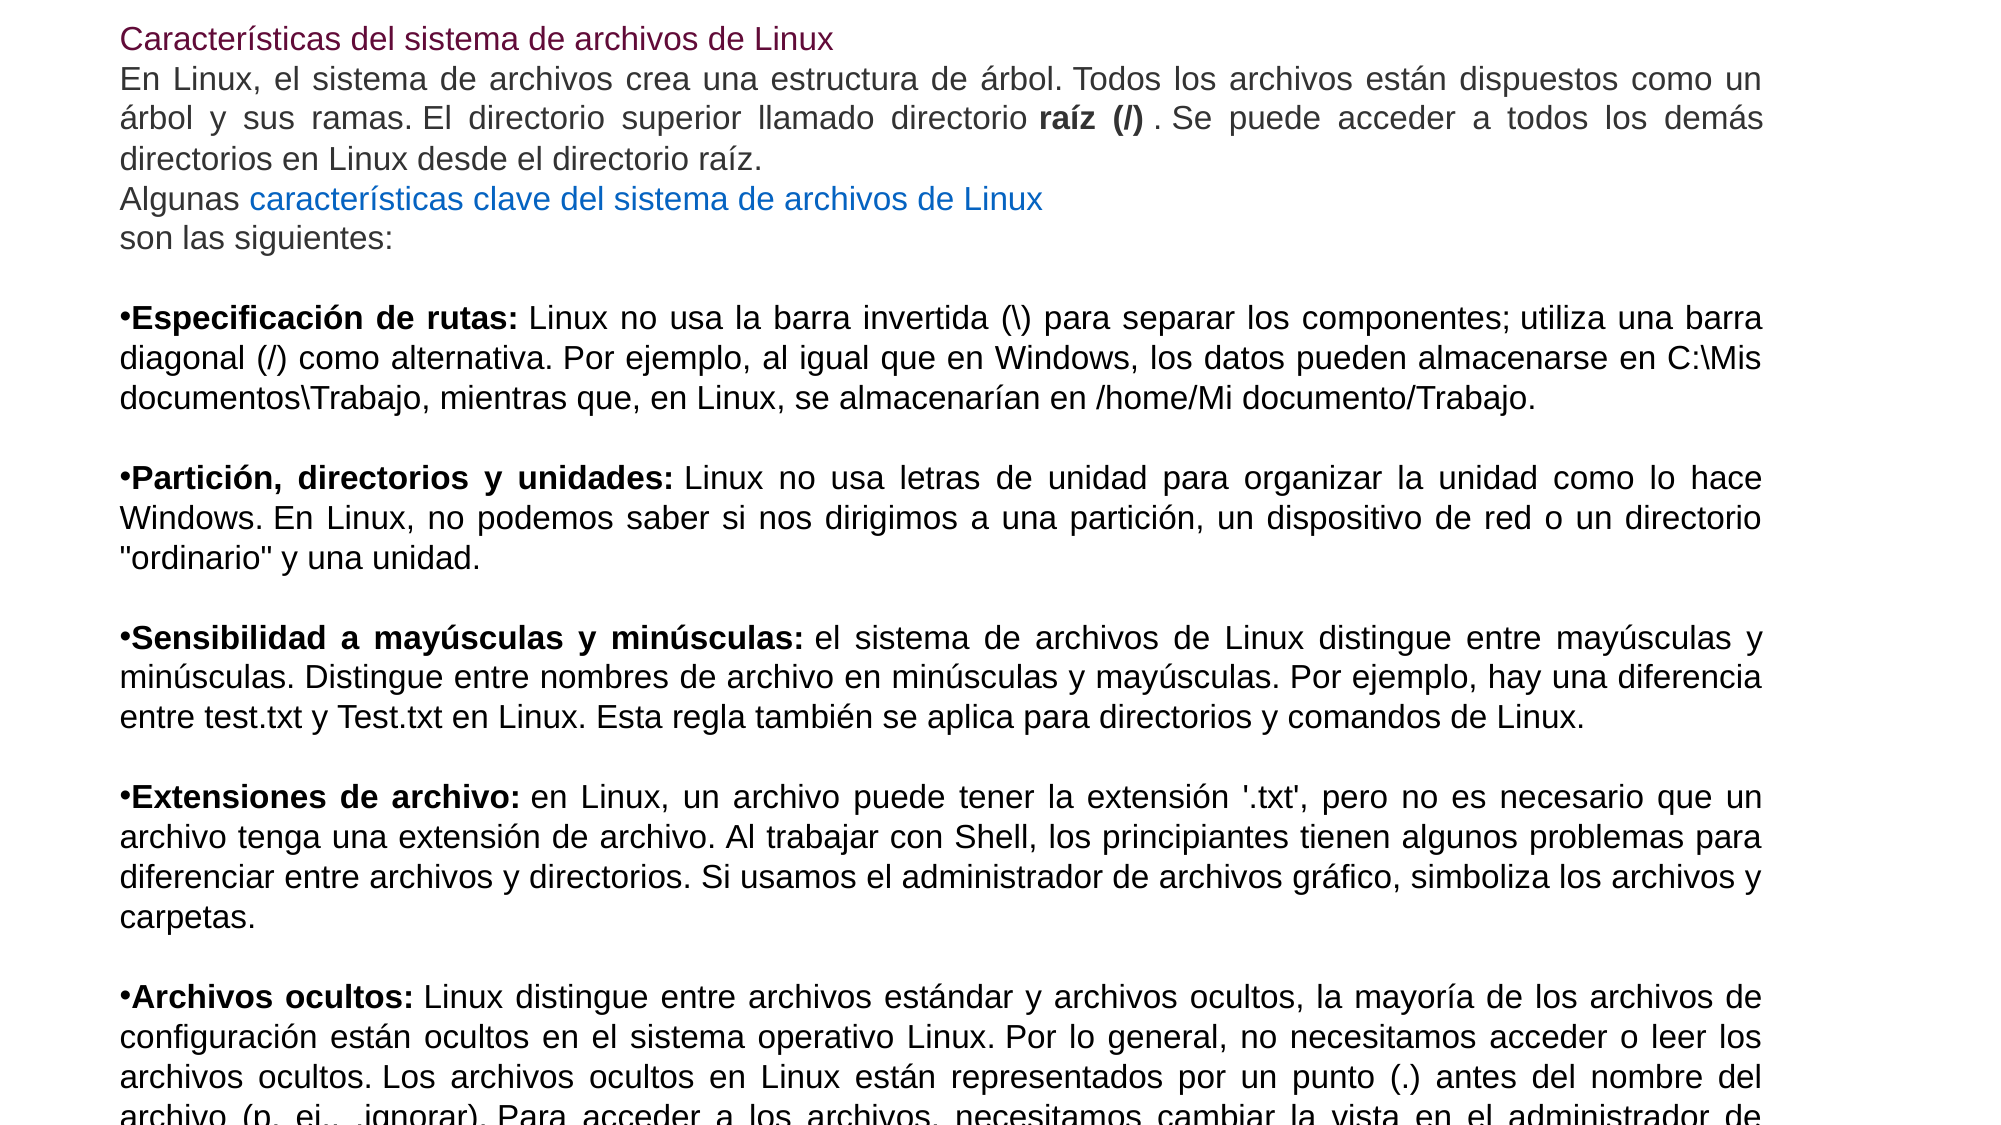

Características del sistema de archivos de Linux
En Linux, el sistema de archivos crea una estructura de árbol. Todos los archivos están dispuestos como un árbol y sus ramas. El directorio superior llamado directorio raíz (/) . Se puede acceder a todos los demás directorios en Linux desde el directorio raíz.
Algunas características clave del sistema de archivos de Linux
son las siguientes:

Especificación de rutas: Linux no usa la barra invertida (\) para separar los componentes; utiliza una barra diagonal (/) como alternativa. Por ejemplo, al igual que en Windows, los datos pueden almacenarse en C:\Mis documentos\Trabajo, mientras que, en Linux, se almacenarían en /home/Mi documento/Trabajo.

Partición, directorios y unidades: Linux no usa letras de unidad para organizar la unidad como lo hace Windows. En Linux, no podemos saber si nos dirigimos a una partición, un dispositivo de red o un directorio "ordinario" y una unidad.

Sensibilidad a mayúsculas y minúsculas: el sistema de archivos de Linux distingue entre mayúsculas y minúsculas. Distingue entre nombres de archivo en minúsculas y mayúsculas. Por ejemplo, hay una diferencia entre test.txt y Test.txt en Linux. Esta regla también se aplica para directorios y comandos de Linux.

Extensiones de archivo: en Linux, un archivo puede tener la extensión '.txt', pero no es necesario que un archivo tenga una extensión de archivo. Al trabajar con Shell, los principiantes tienen algunos problemas para diferenciar entre archivos y directorios. Si usamos el administrador de archivos gráfico, simboliza los archivos y carpetas.

Archivos ocultos: Linux distingue entre archivos estándar y archivos ocultos, la mayoría de los archivos de configuración están ocultos en el sistema operativo Linux. Por lo general, no necesitamos acceder o leer los archivos ocultos. Los archivos ocultos en Linux están representados por un punto (.) antes del nombre del archivo (p. ej., .ignorar). Para acceder a los archivos, necesitamos cambiar la vista en el administrador de archivos o usar un comando específico en el shell.